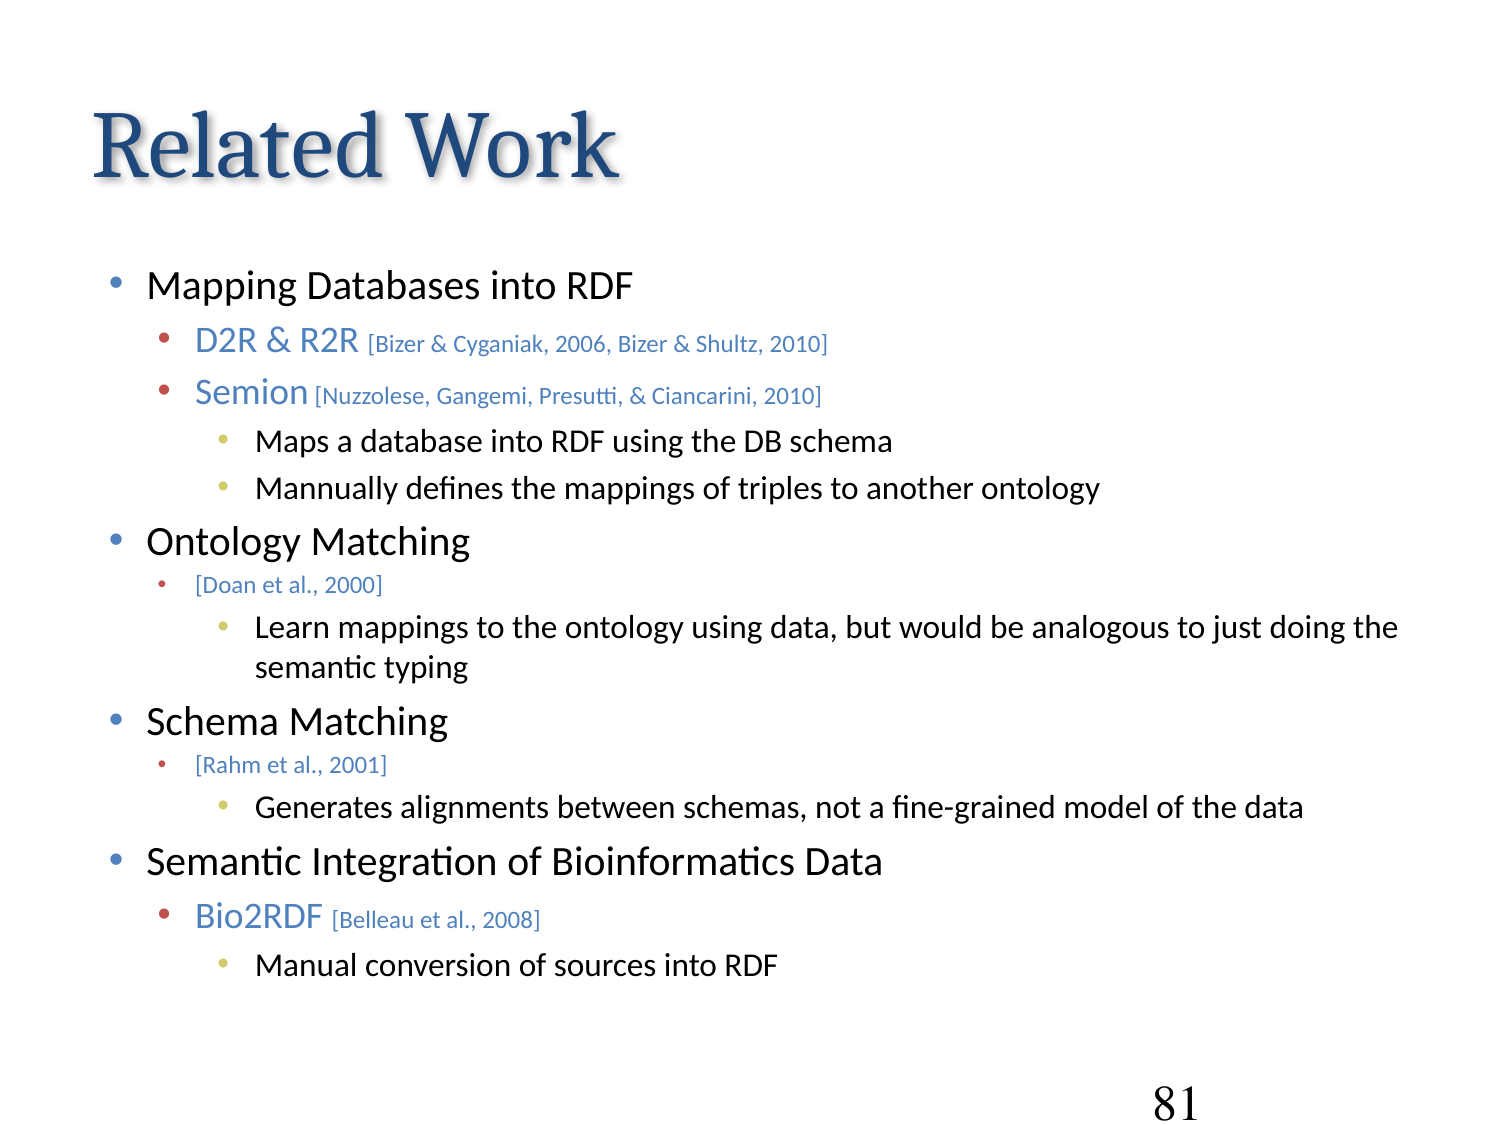

# Related Work
Mapping Databases into RDF
D2R & R2R [Bizer & Cyganiak, 2006, Bizer & Shultz, 2010]
Semion [Nuzzolese, Gangemi, Presutti, & Ciancarini, 2010]
Maps a database into RDF using the DB schema
Mannually defines the mappings of triples to another ontology
Ontology Matching
[Doan et al., 2000]
Learn mappings to the ontology using data, but would be analogous to just doing the semantic typing
Schema Matching
[Rahm et al., 2001]
Generates alignments between schemas, not a fine-grained model of the data
Semantic Integration of Bioinformatics Data
Bio2RDF [Belleau et al., 2008]
Manual conversion of sources into RDF

81